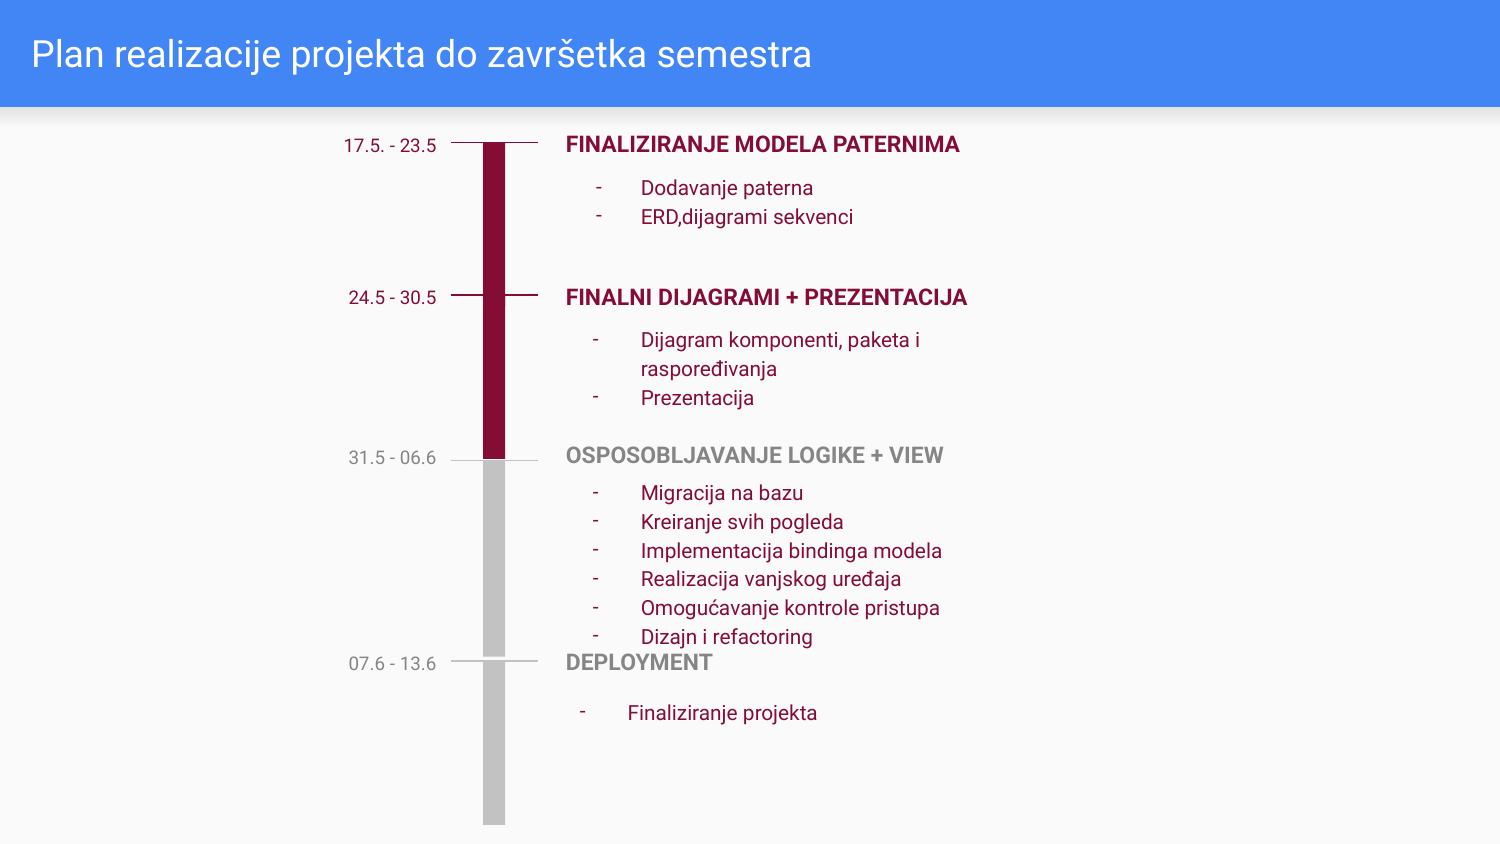

# Plan realizacije projekta do završetka semestra
FINALIZIRANJE MODELA PATERNIMA
17.5. - 23.5

Dodavanje paterna
ERD,dijagrami sekvenci
FINALNI DIJAGRAMI + PREZENTACIJA
24.5 - 30.5

Dijagram komponenti, paketa i raspoređivanja
Prezentacija
OSPOSOBLJAVANJE LOGIKE + VIEW
31.5 - 06.6

Migracija na bazu
Kreiranje svih pogleda
Implementacija bindinga modela
Realizacija vanjskog uređaja
Omogućavanje kontrole pristupa
Dizajn i refactoring

DEPLOYMENT
07.6 - 13.6

Finaliziranje projekta